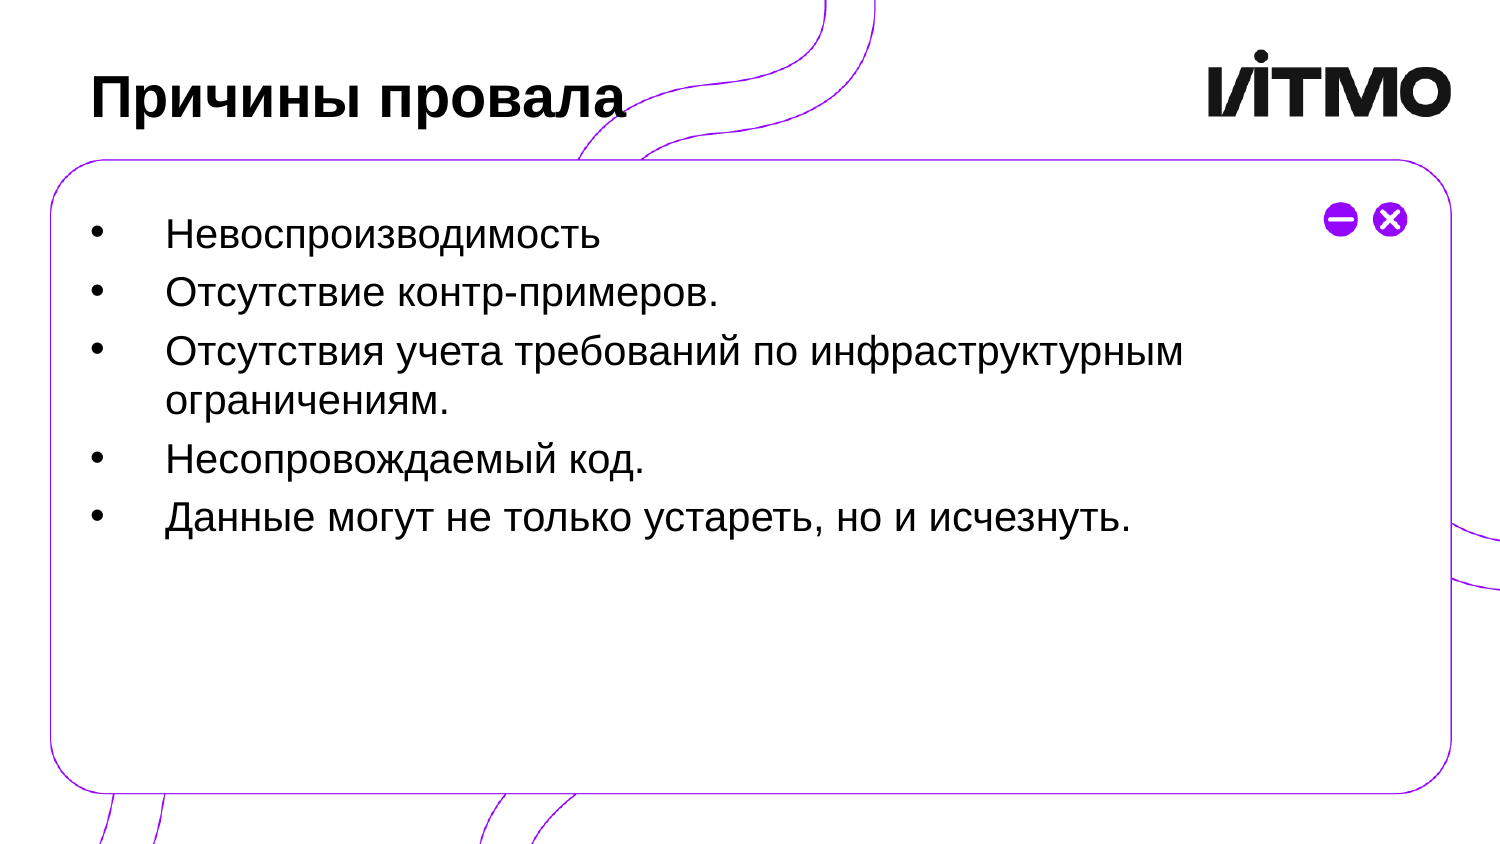

# Причины провала
Невоспроизводимость
Отсутствие контр-примеров.
Отсутствия учета требований по инфраструктурным ограничениям.
Несопровождаемый код.
Данные могут не только устареть, но и исчезнуть.